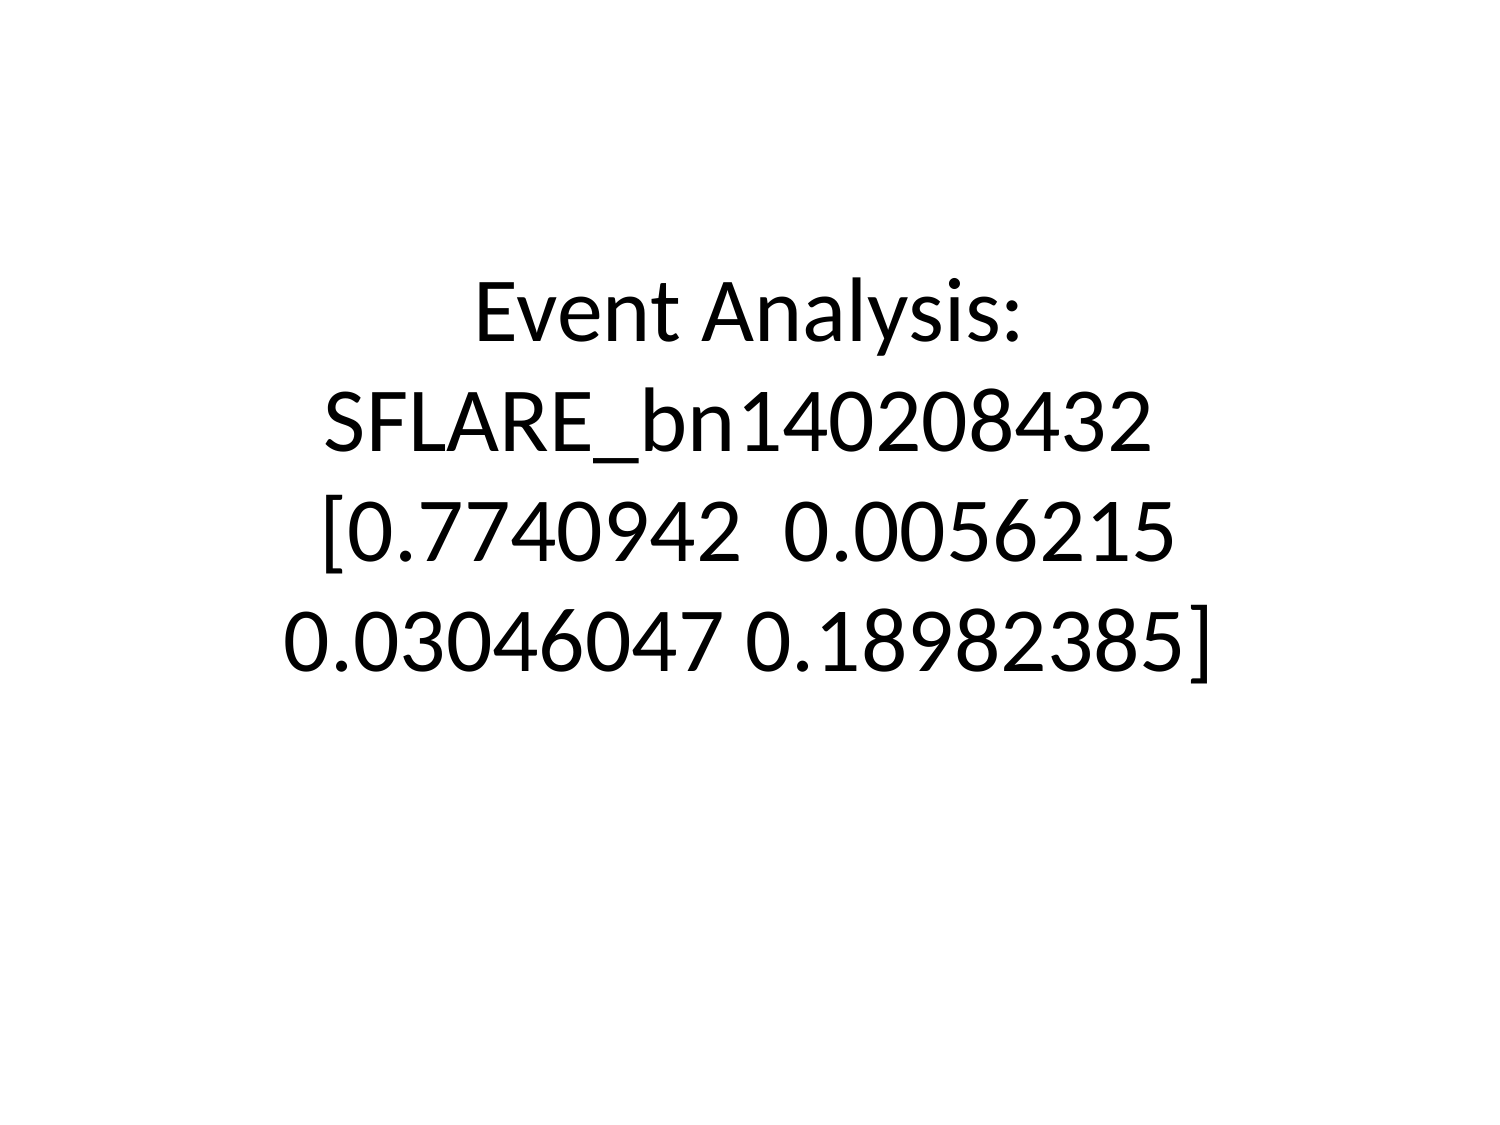

# Event Analysis: SFLARE_bn140208432
 [0.7740942  0.0056215  0.03046047 0.18982385]